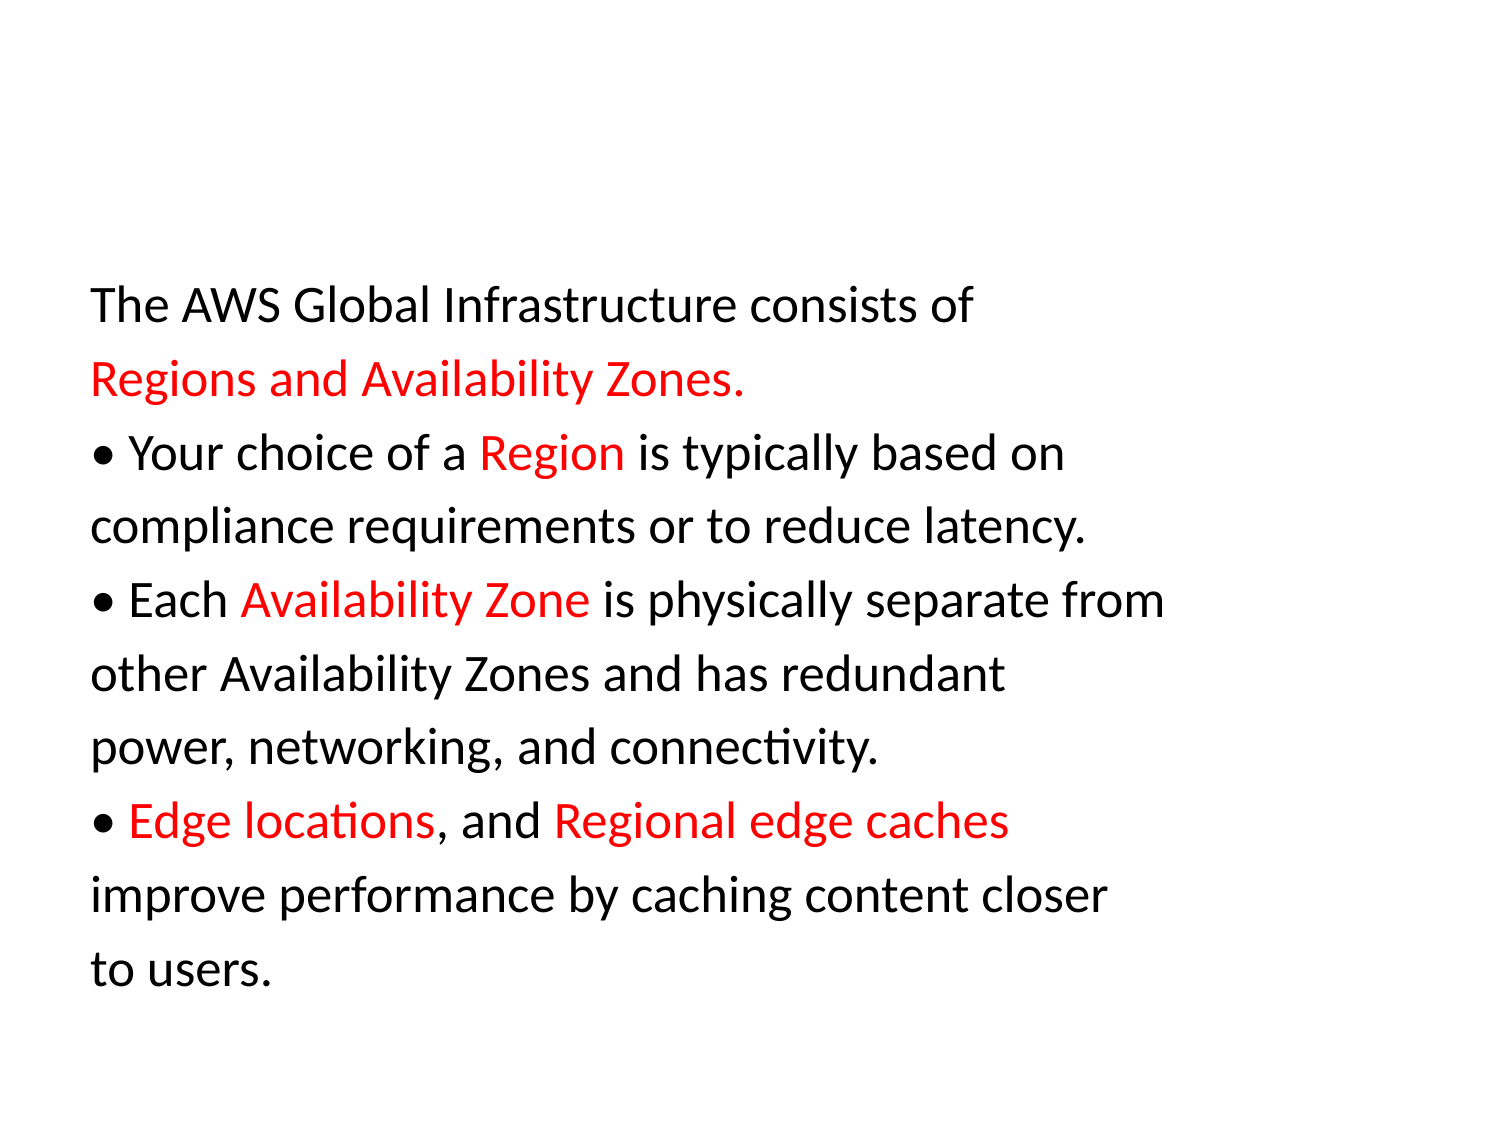

#
The AWS Global Infrastructure consists of
Regions and Availability Zones.
• Your choice of a Region is typically based on
compliance requirements or to reduce latency.
• Each Availability Zone is physically separate from
other Availability Zones and has redundant
power, networking, and connectivity.
• Edge locations, and Regional edge caches
improve performance by caching content closer
to users.